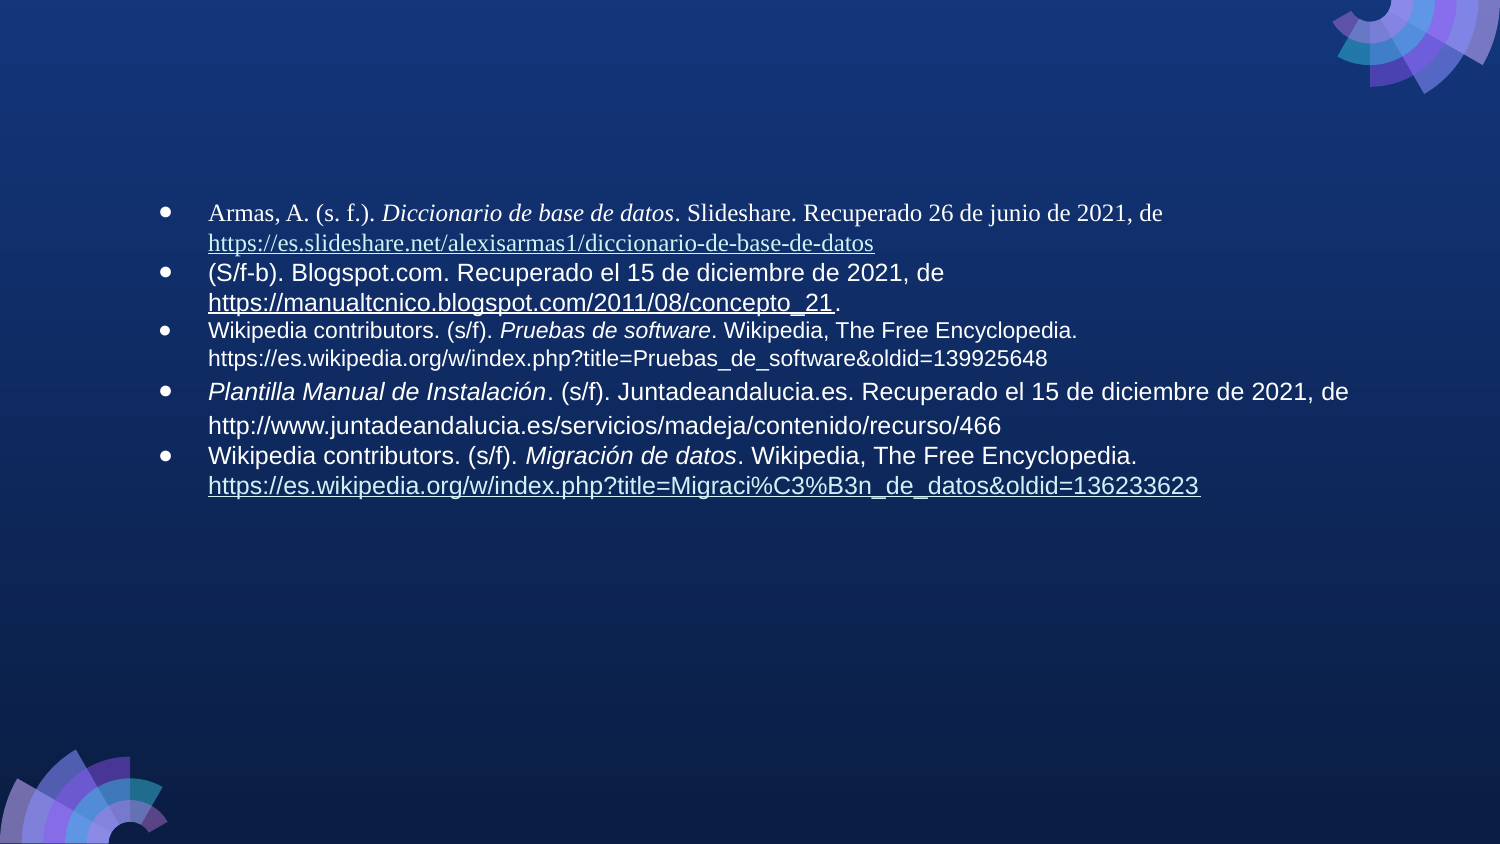

Armas, A. (s. f.). Diccionario de base de datos. Slideshare. Recuperado 26 de junio de 2021, de https://es.slideshare.net/alexisarmas1/diccionario-de-base-de-datos
(S/f-b). Blogspot.com. Recuperado el 15 de diciembre de 2021, de https://manualtcnico.blogspot.com/2011/08/concepto_21.
Wikipedia contributors. (s/f). Pruebas de software. Wikipedia, The Free Encyclopedia. https://es.wikipedia.org/w/index.php?title=Pruebas_de_software&oldid=139925648
Plantilla Manual de Instalación. (s/f). Juntadeandalucia.es. Recuperado el 15 de diciembre de 2021, de http://www.juntadeandalucia.es/servicios/madeja/contenido/recurso/466
Wikipedia contributors. (s/f). Migración de datos. Wikipedia, The Free Encyclopedia. https://es.wikipedia.org/w/index.php?title=Migraci%C3%B3n_de_datos&oldid=136233623